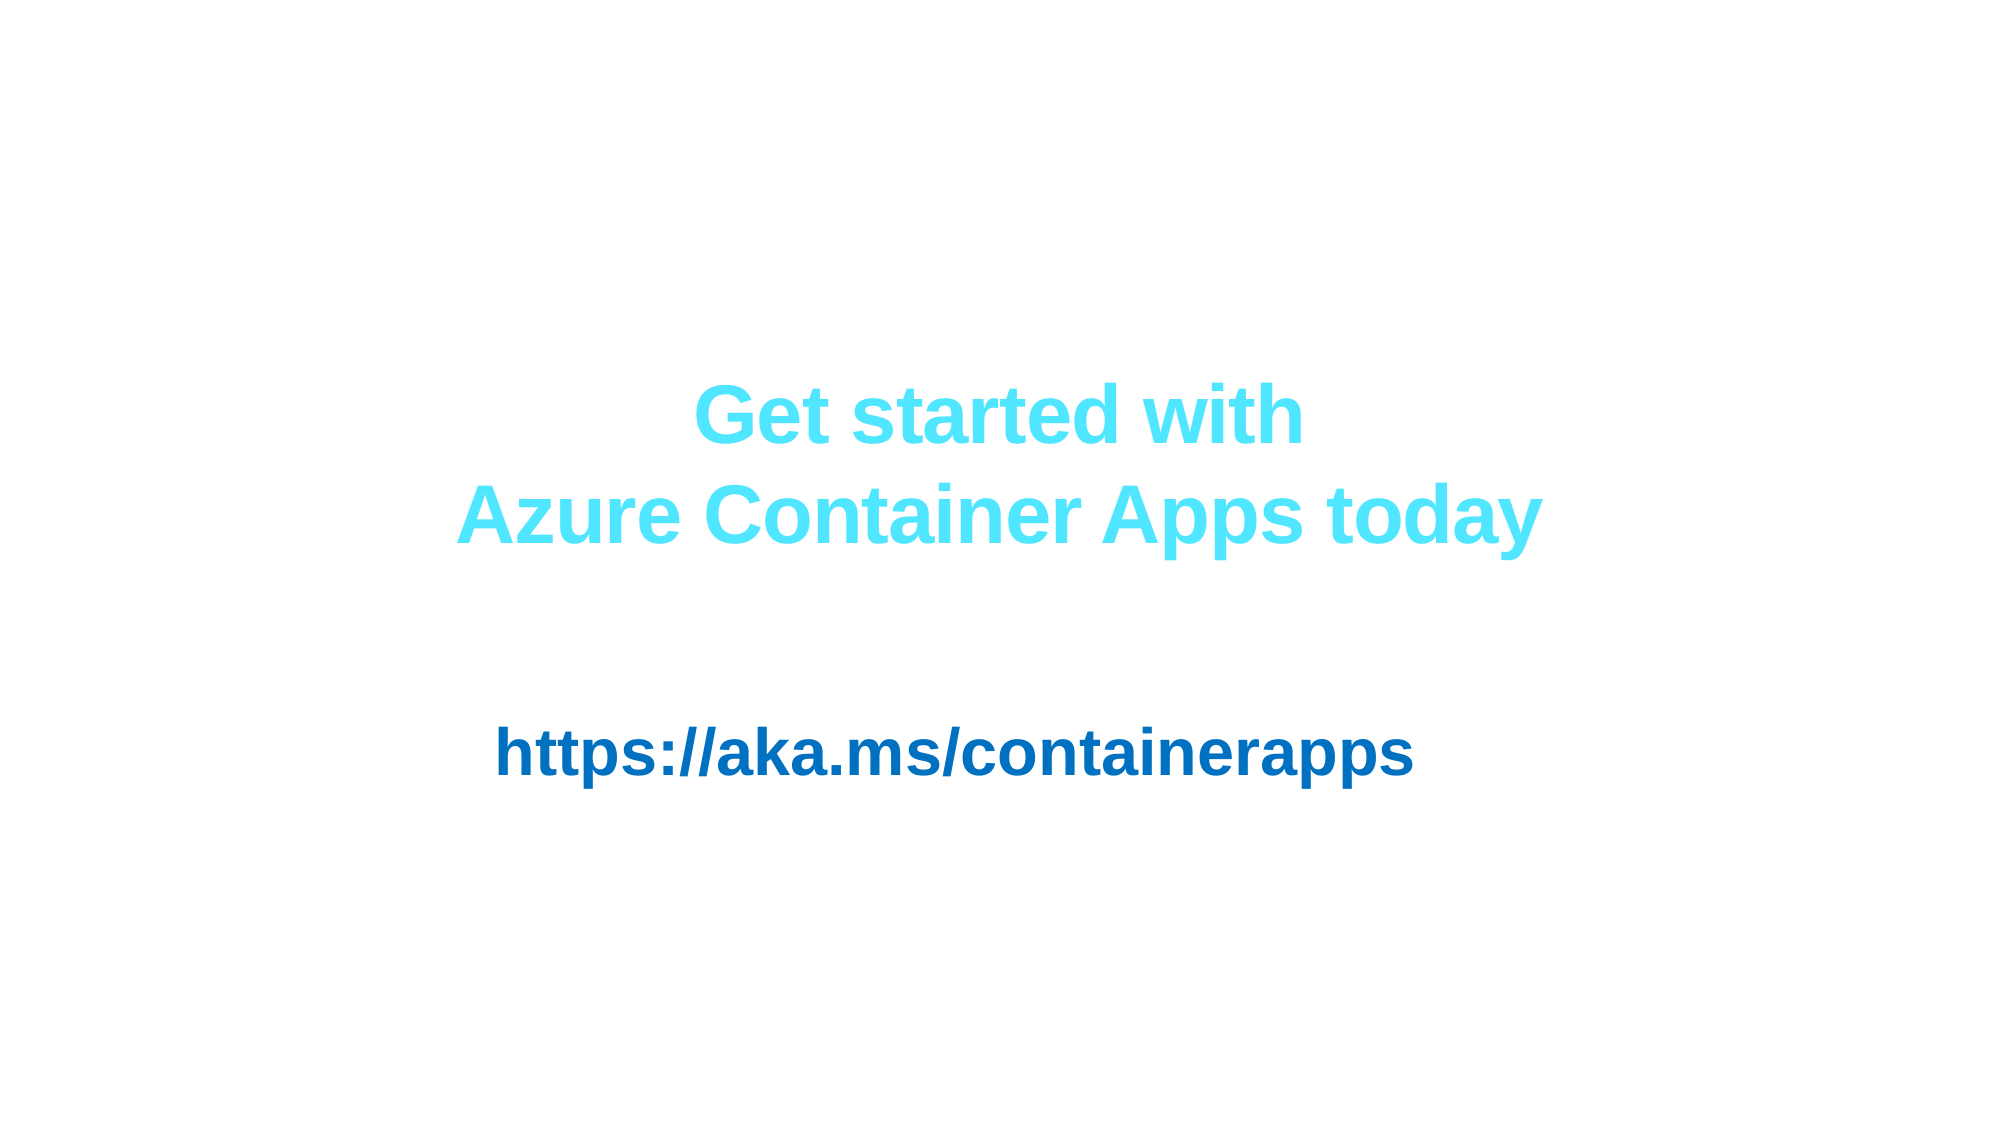

Get started with
Azure Container Apps today
https://aka.ms/containerapps